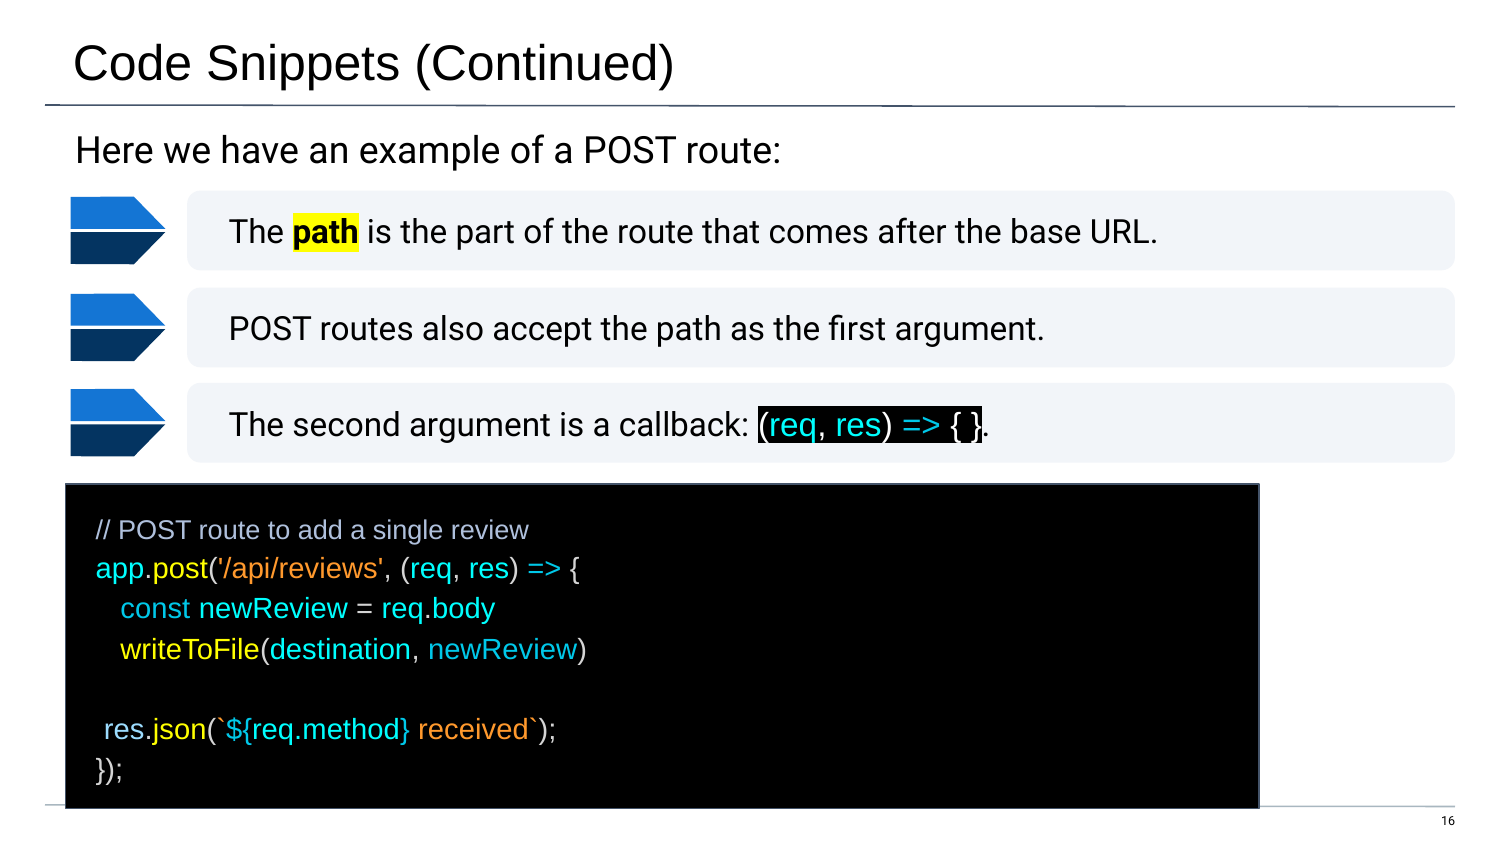

# Code Snippets (Continued)

Here we have an example of a POST route:
The path is the part of the route that comes after the base URL.

POST routes also accept the path as the first argument.

The second argument is a callback: (req, res) => { }.

// POST route to add a single review
app.post('/api/reviews', (req, res) => {
   const newReview = req.body
   writeToFile(destination, newReview)

 res.json(`${req.method} received`);
});